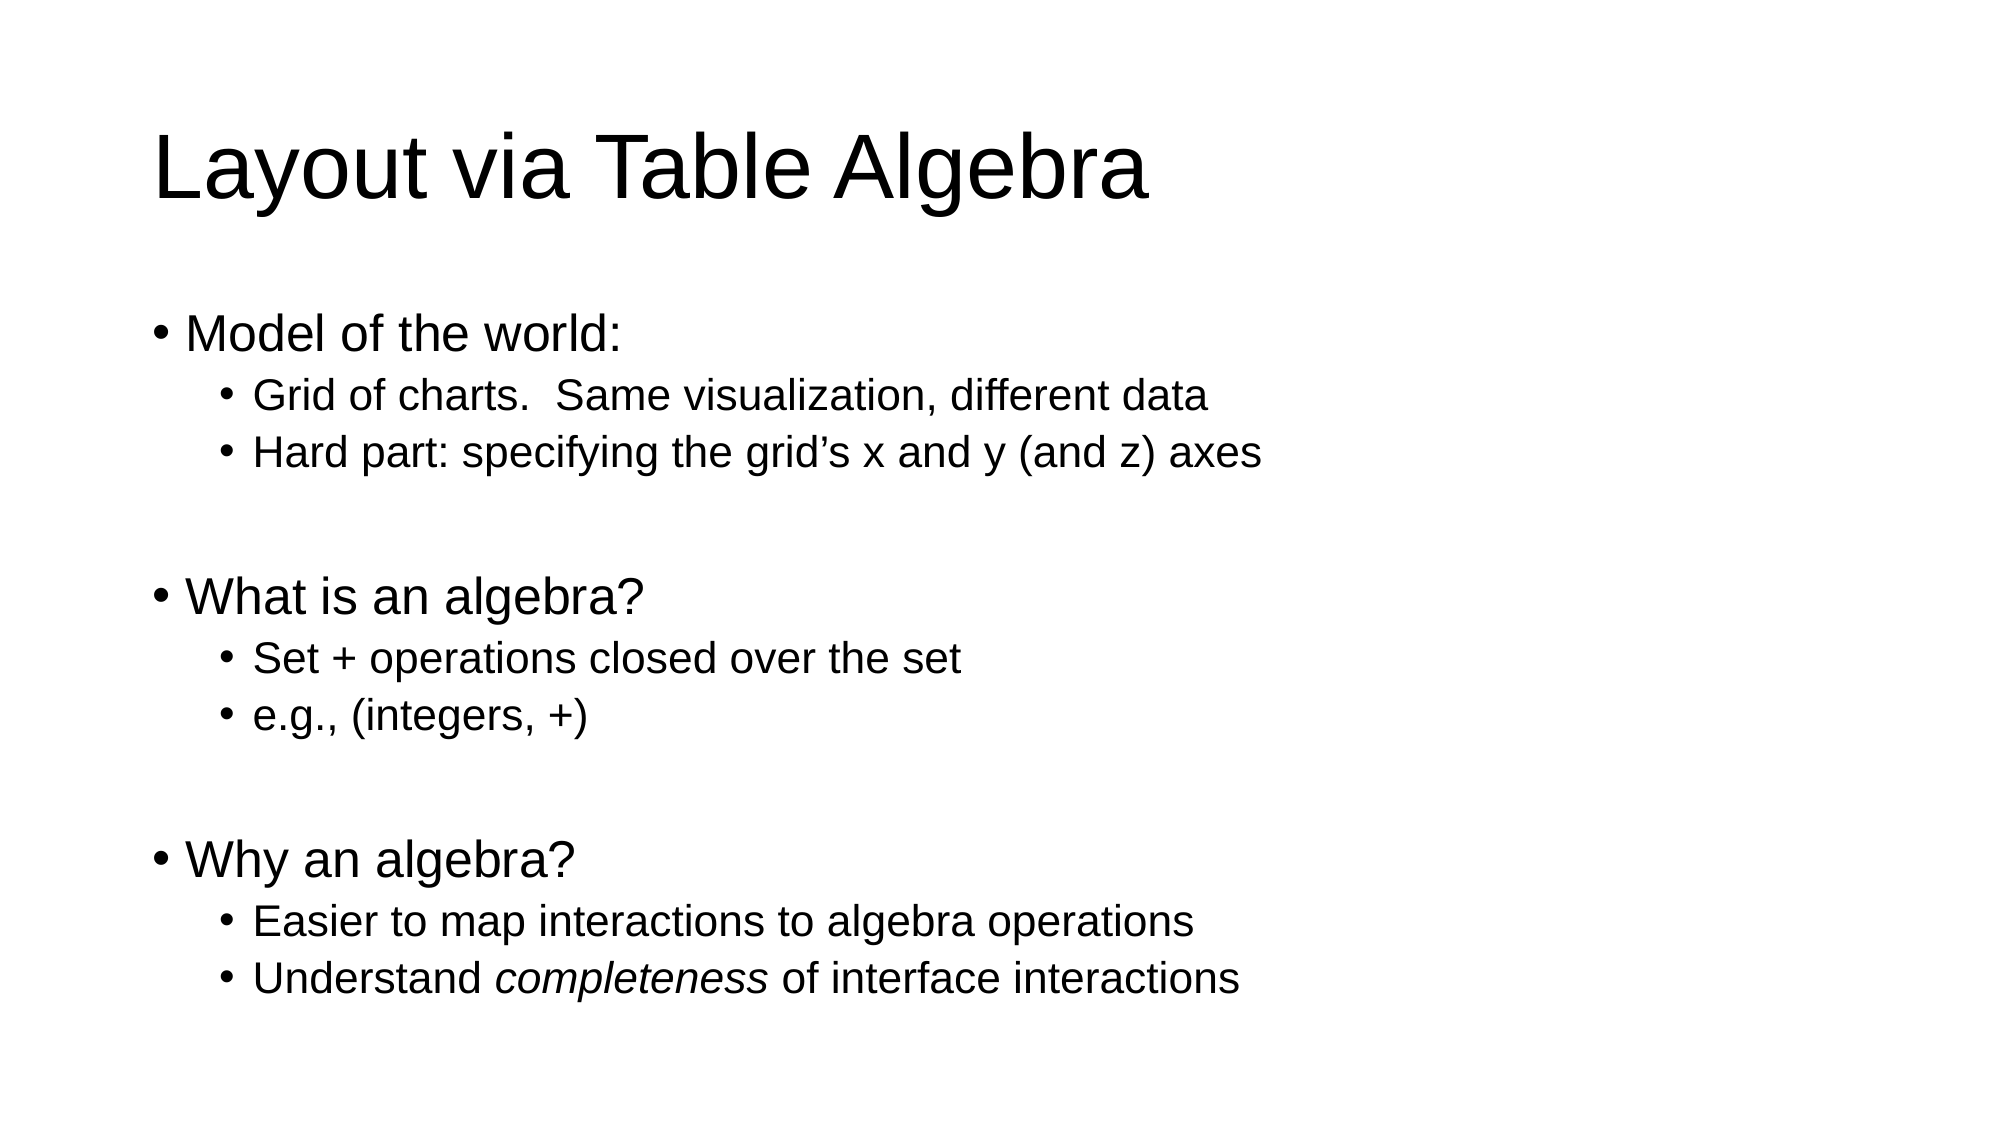

# Layout via Table Algebra
Model of the world:
Grid of charts.  Same visualization, different data
Hard part: specifying the grid’s x and y (and z) axes

What is an algebra?
Set + operations closed over the set
e.g., (integers, +)

Why an algebra?
Easier to map interactions to algebra operations
Understand completeness of interface interactions